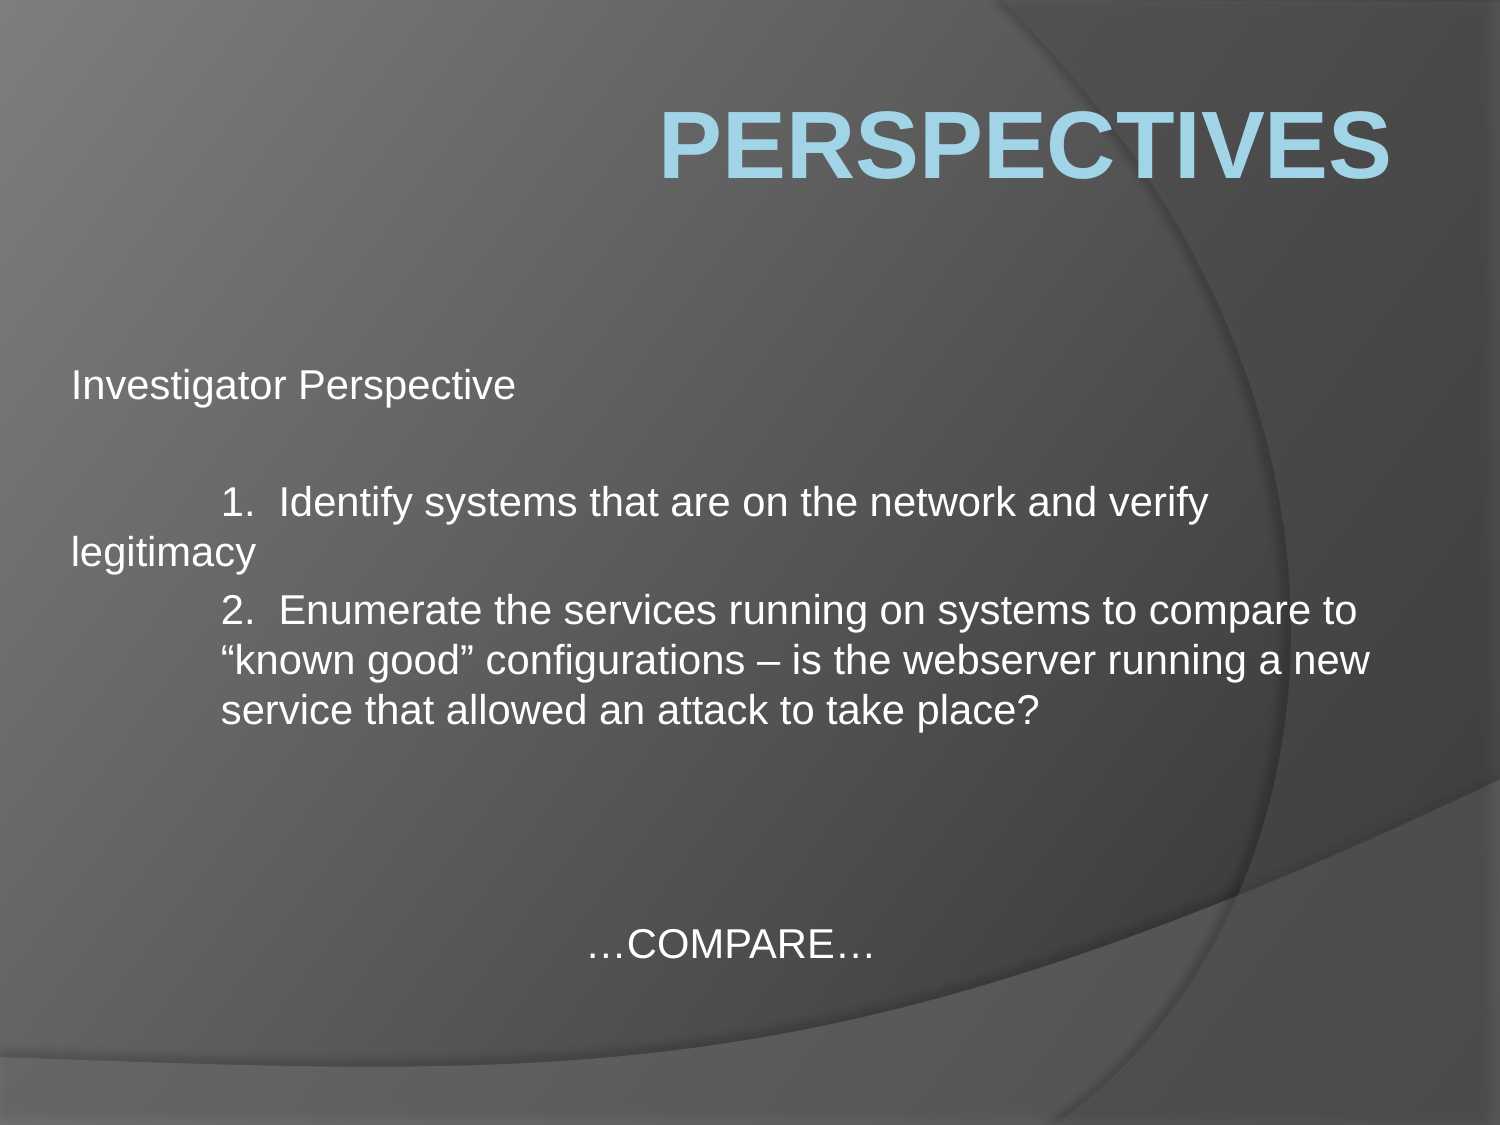

# Perspectives
Investigator Perspective

	1.  Identify systems that are on the network and verify 	legitimacy
	2.  Enumerate the services running on systems to compare to 	“known good” configurations – is the webserver running a new 	service that allowed an attack to take place?

…COMPARE…